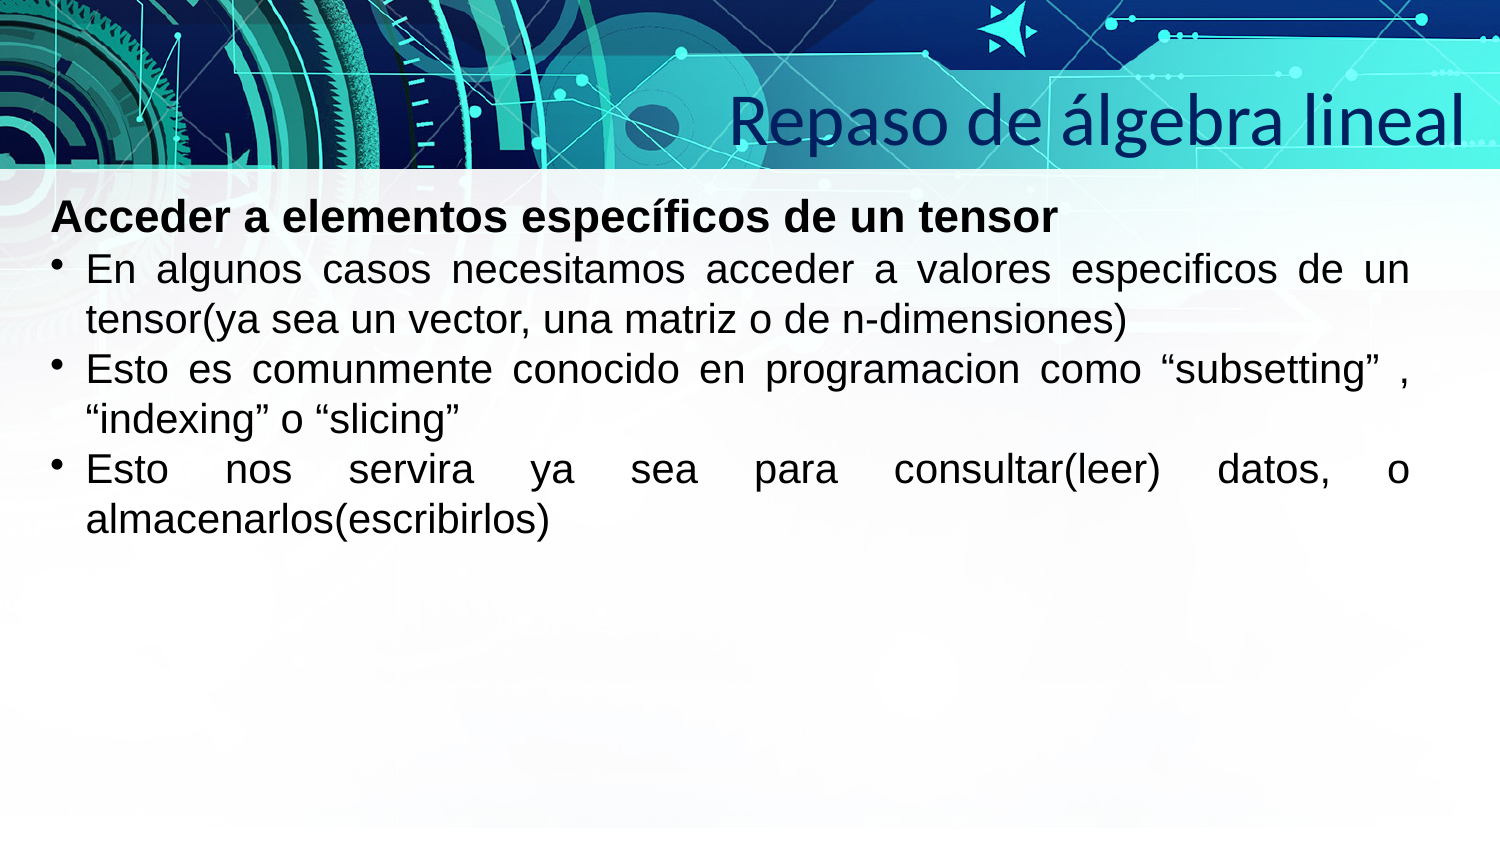

Repaso de álgebra lineal
Acceder a elementos específicos de un tensor
En algunos casos necesitamos acceder a valores especificos de un tensor(ya sea un vector, una matriz o de n-dimensiones)
Esto es comunmente conocido en programacion como “subsetting” , “indexing” o “slicing”
Esto nos servira ya sea para consultar(leer) datos, o almacenarlos(escribirlos)